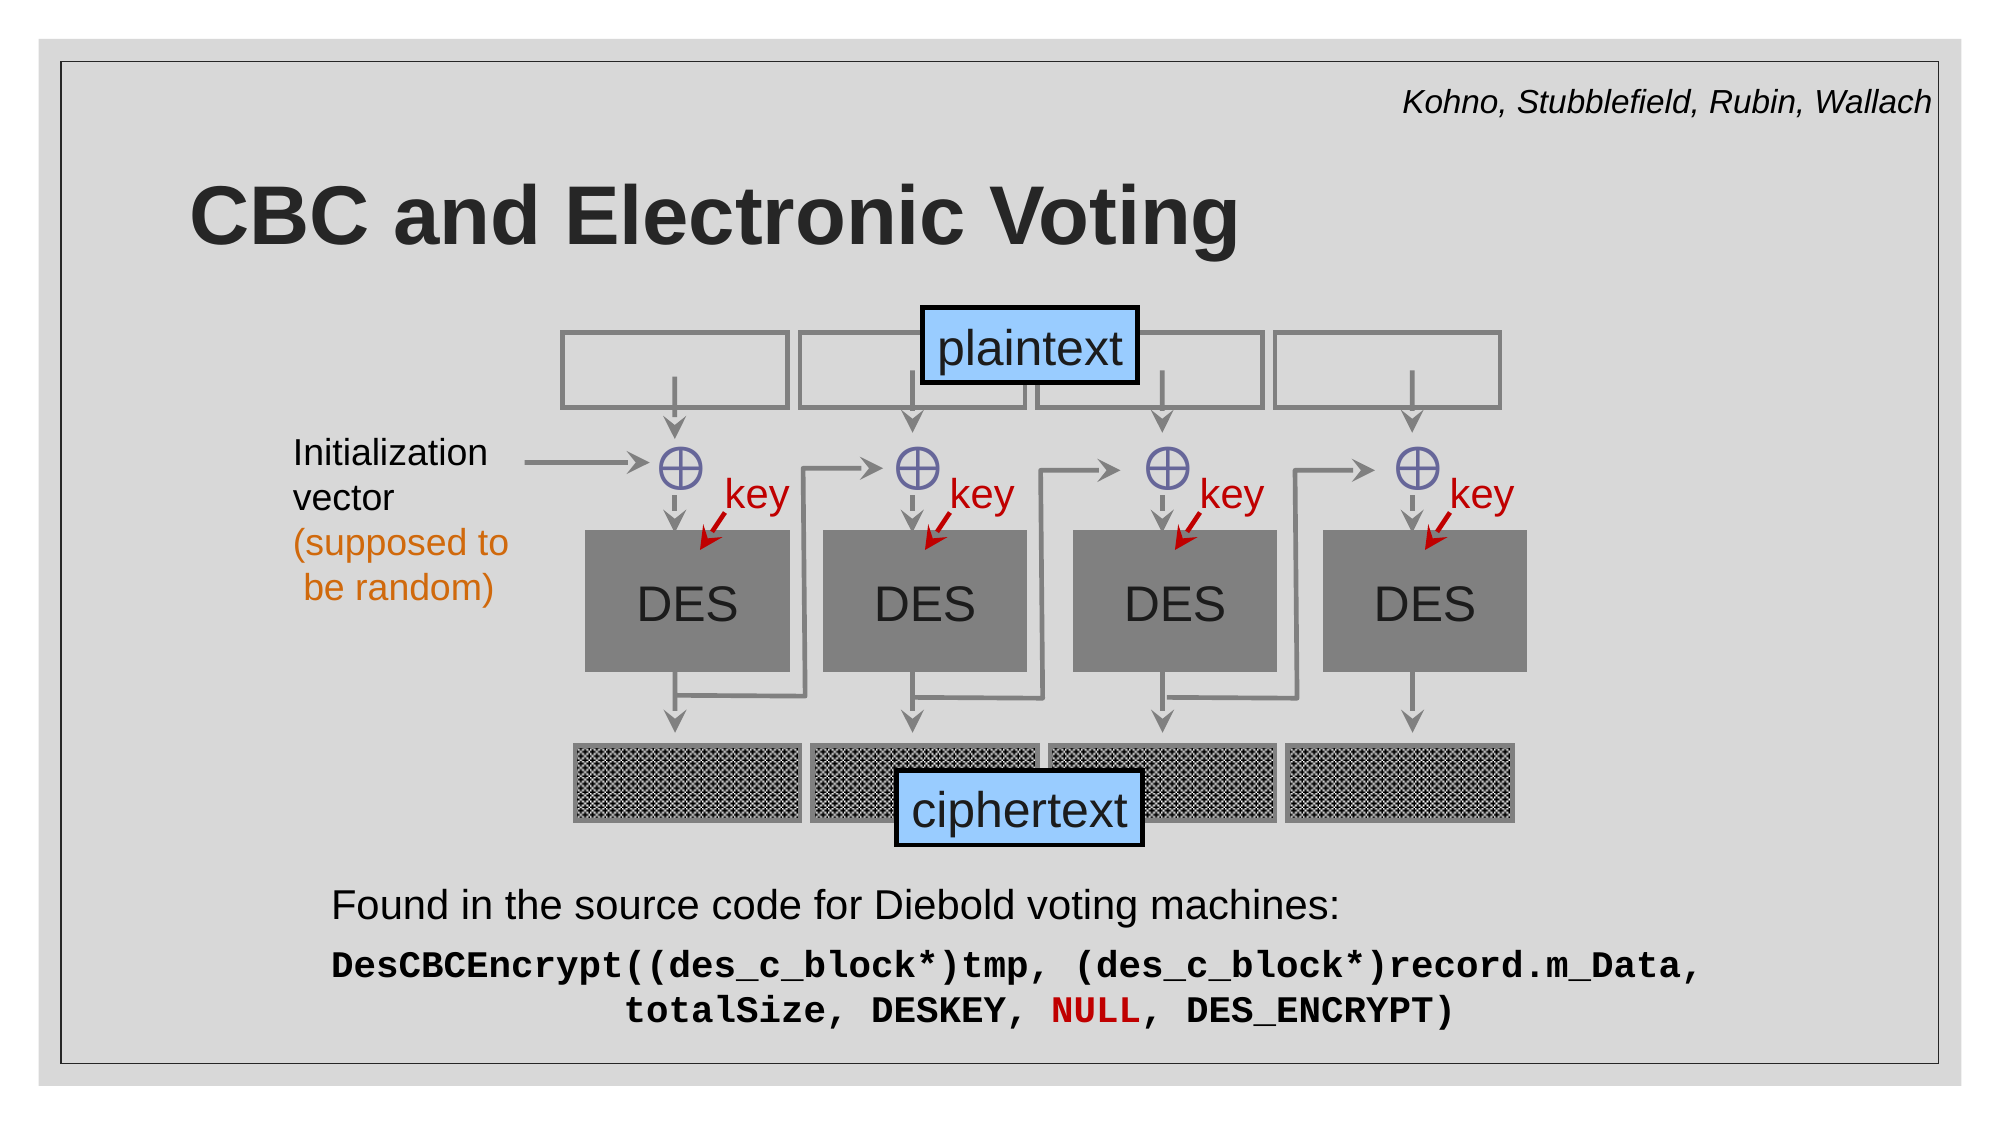

Kohno, Stubblefield, Rubin, Wallach
# CBC and Electronic Voting
plaintext

⊕
⊕
⊕
⊕
Initialization
vector
(supposed to
 be random)
key
key
key
key

DES
DES
DES
DES

ciphertext
Found in the source code for Diebold voting machines:
DesCBCEncrypt((des_c_block*)tmp, (des_c_block*)record.m_Data,
             totalSize, DESKEY, NULL, DES_ENCRYPT)